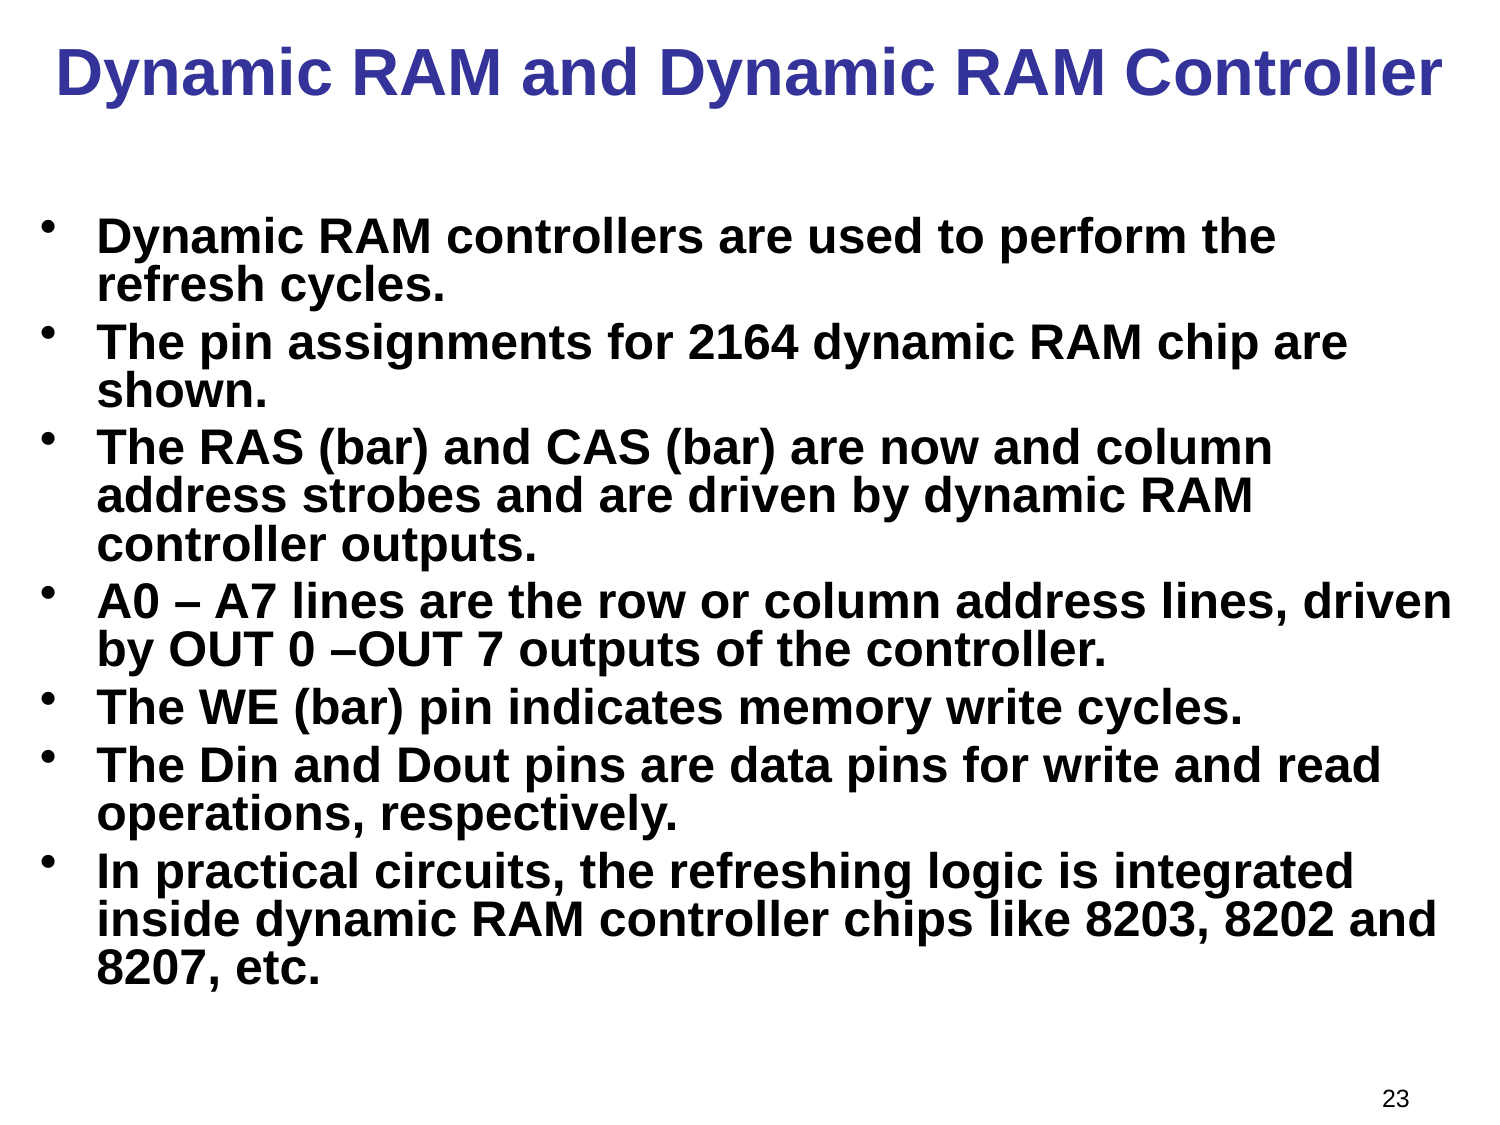

# Dynamic RAM and Dynamic RAM Controller

Dynamic RAM controllers are used to perform the refresh cycles.
The pin assignments for 2164 dynamic RAM chip are shown.
The RAS (bar) and CAS (bar) are now and column address strobes and are driven by dynamic RAM controller outputs.
A0 – A7 lines are the row or column address lines, driven by OUT 0 –OUT 7 outputs of the controller.
The WE (bar) pin indicates memory write cycles.
The Din and Dout pins are data pins for write and read operations, respectively.
In practical circuits, the refreshing logic is integrated inside dynamic RAM controller chips like 8203, 8202 and 8207, etc.
23